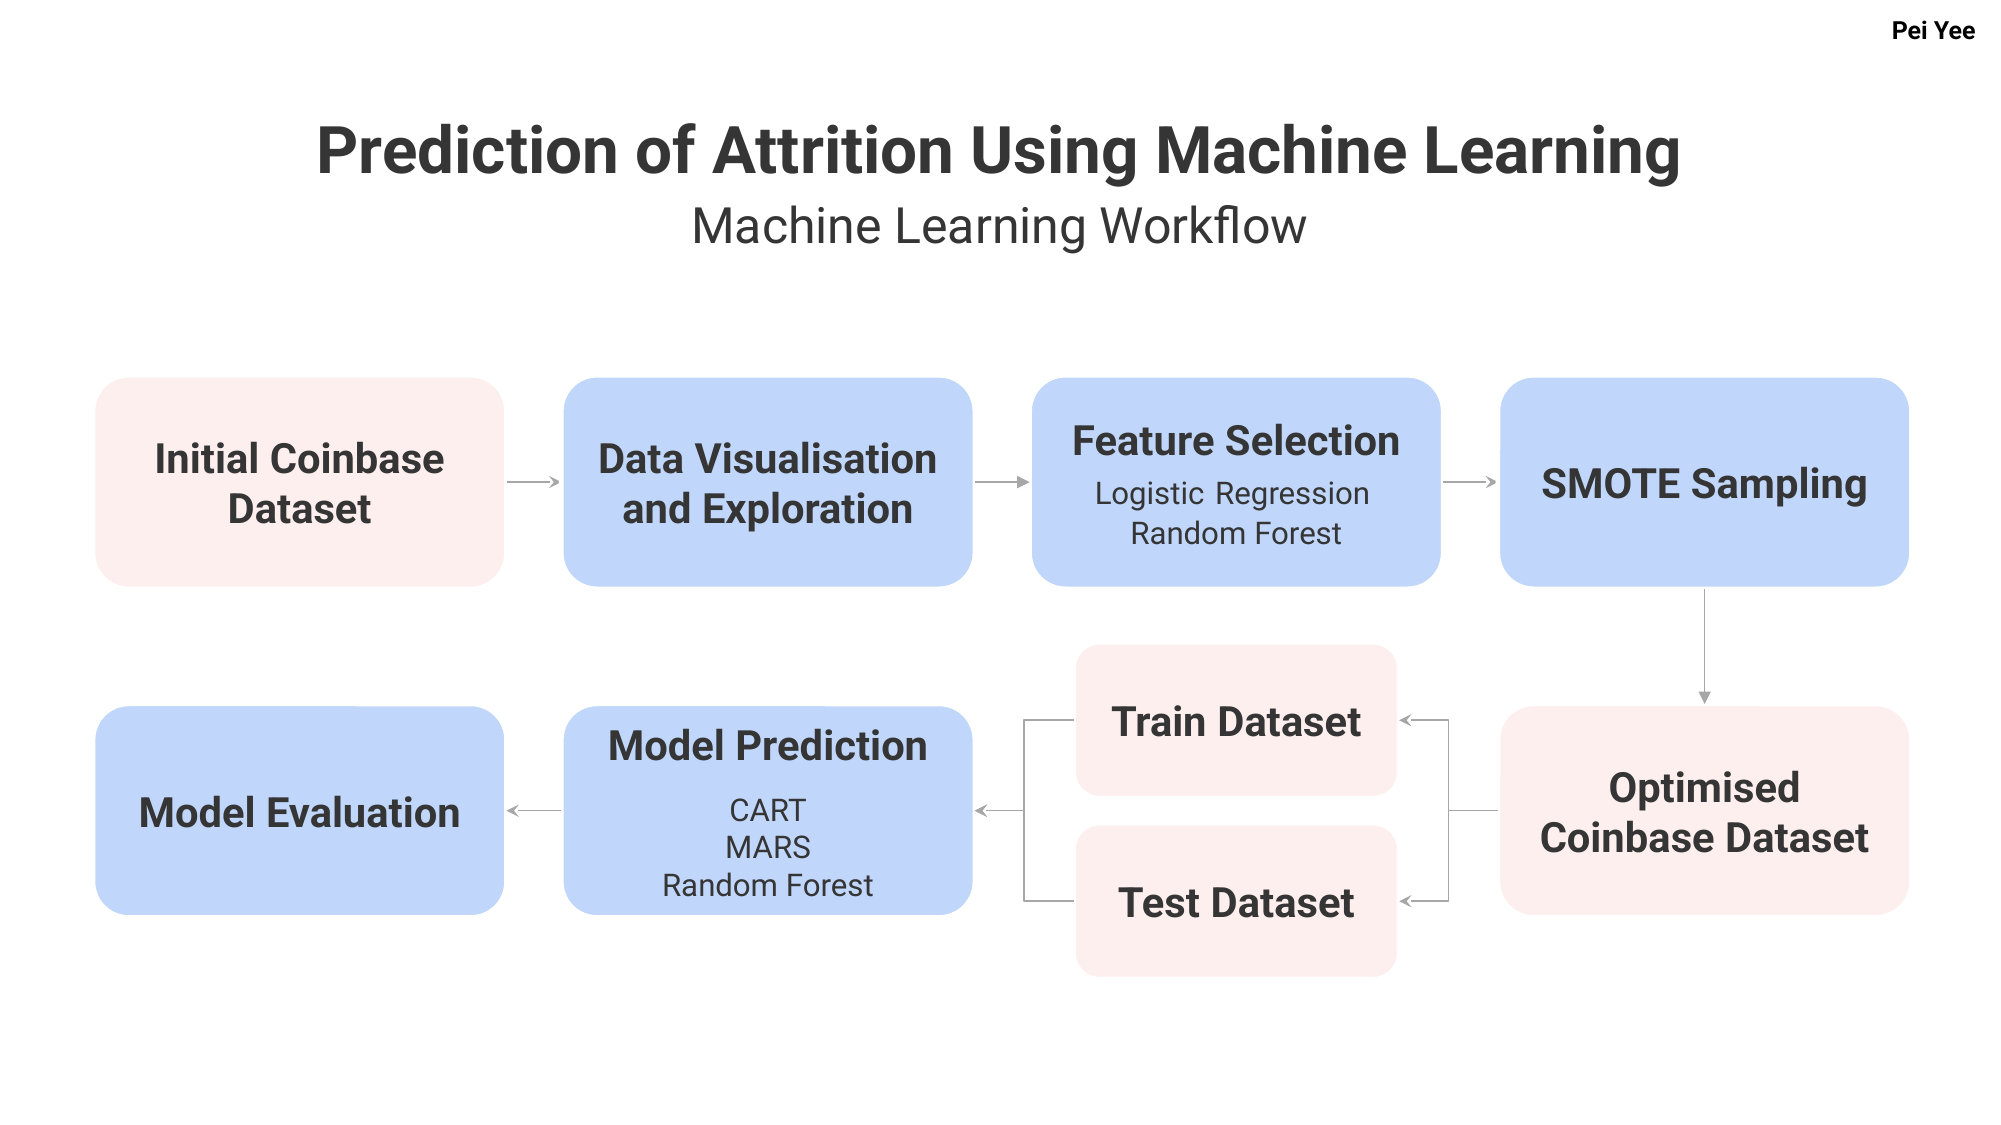

Pei Yee
Prediction of Attrition Using Machine Learning
Machine Learning Workflow
Data Visualisation and Exploration
Initial Coinbase Dataset
Feature Selection
Logistic Regression
Random Forest
SMOTE Sampling
Train Dataset
Model Prediction
CART
MARS
Random Forest
Model Evaluation
Optimised Coinbase Dataset
Test Dataset